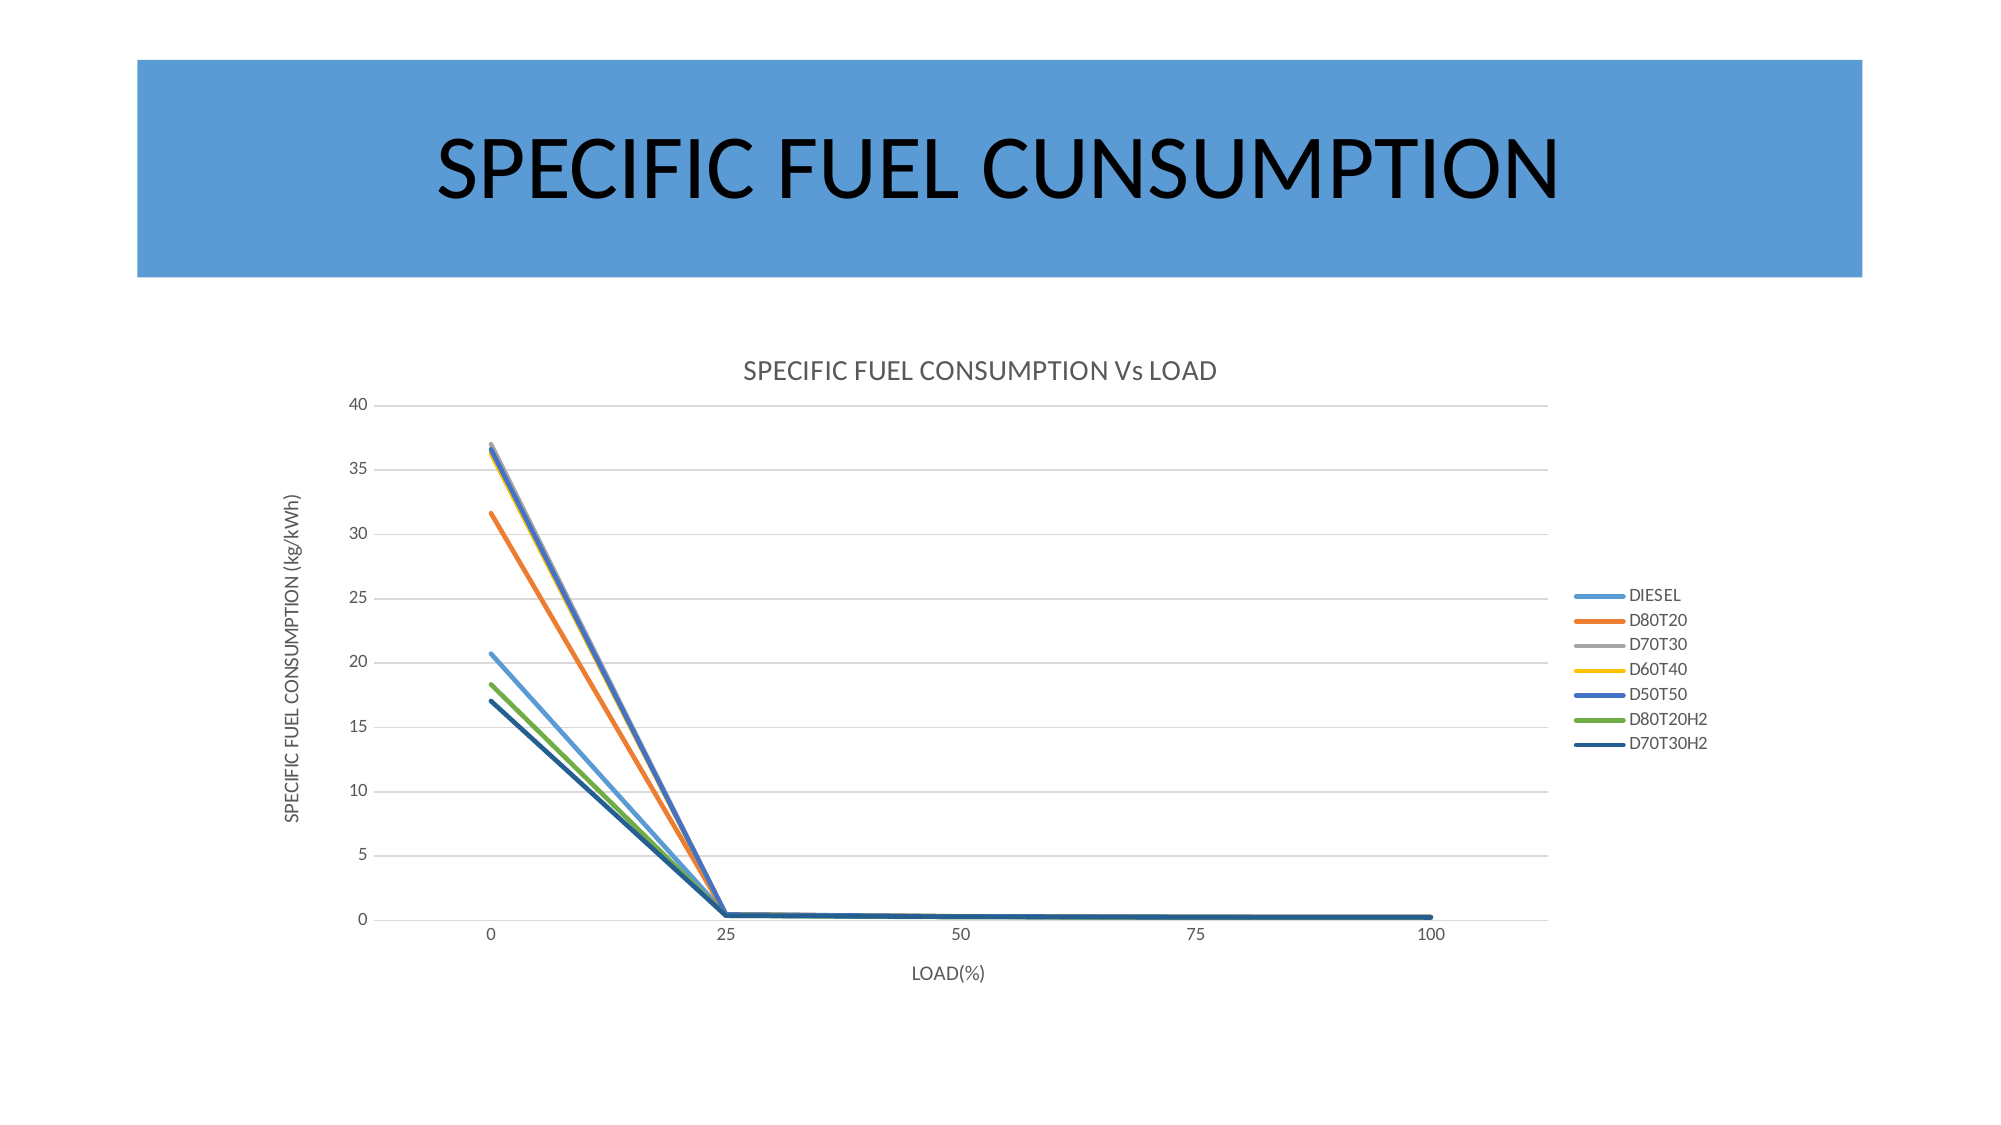

# SPECIFIC FUEL CUNSUMPTION

### Chart: SPECIFIC FUEL CONSUMPTION Vs LOAD

| Category | DIESEL | D80T20 | D70T30 | D60T40 | D50T50 | D80T20H2 | D70T30H2 |
|---|---|---|---|---|---|---|---|
| 0 | 20.73 | 31.65 | 37.01 | 36.3 | 36.61 | 18.34 | 17.05 |
| 25 | 0.45 | 0.46 | 0.46 | 0.46 | 0.47 | 0.38 | 0.38 |
| 50 | 0.31 | 0.31 | 0.31 | 0.31 | 0.32 | 0.27 | 0.29 |
| 75 | 0.26 | 0.26 | 0.27 | 0.28 | 0.28 | 0.25 | 0.25 |
| 100 | 0.25 | 0.26 | 0.26 | 0.27 | 0.27 | 0.24 | 0.24 |